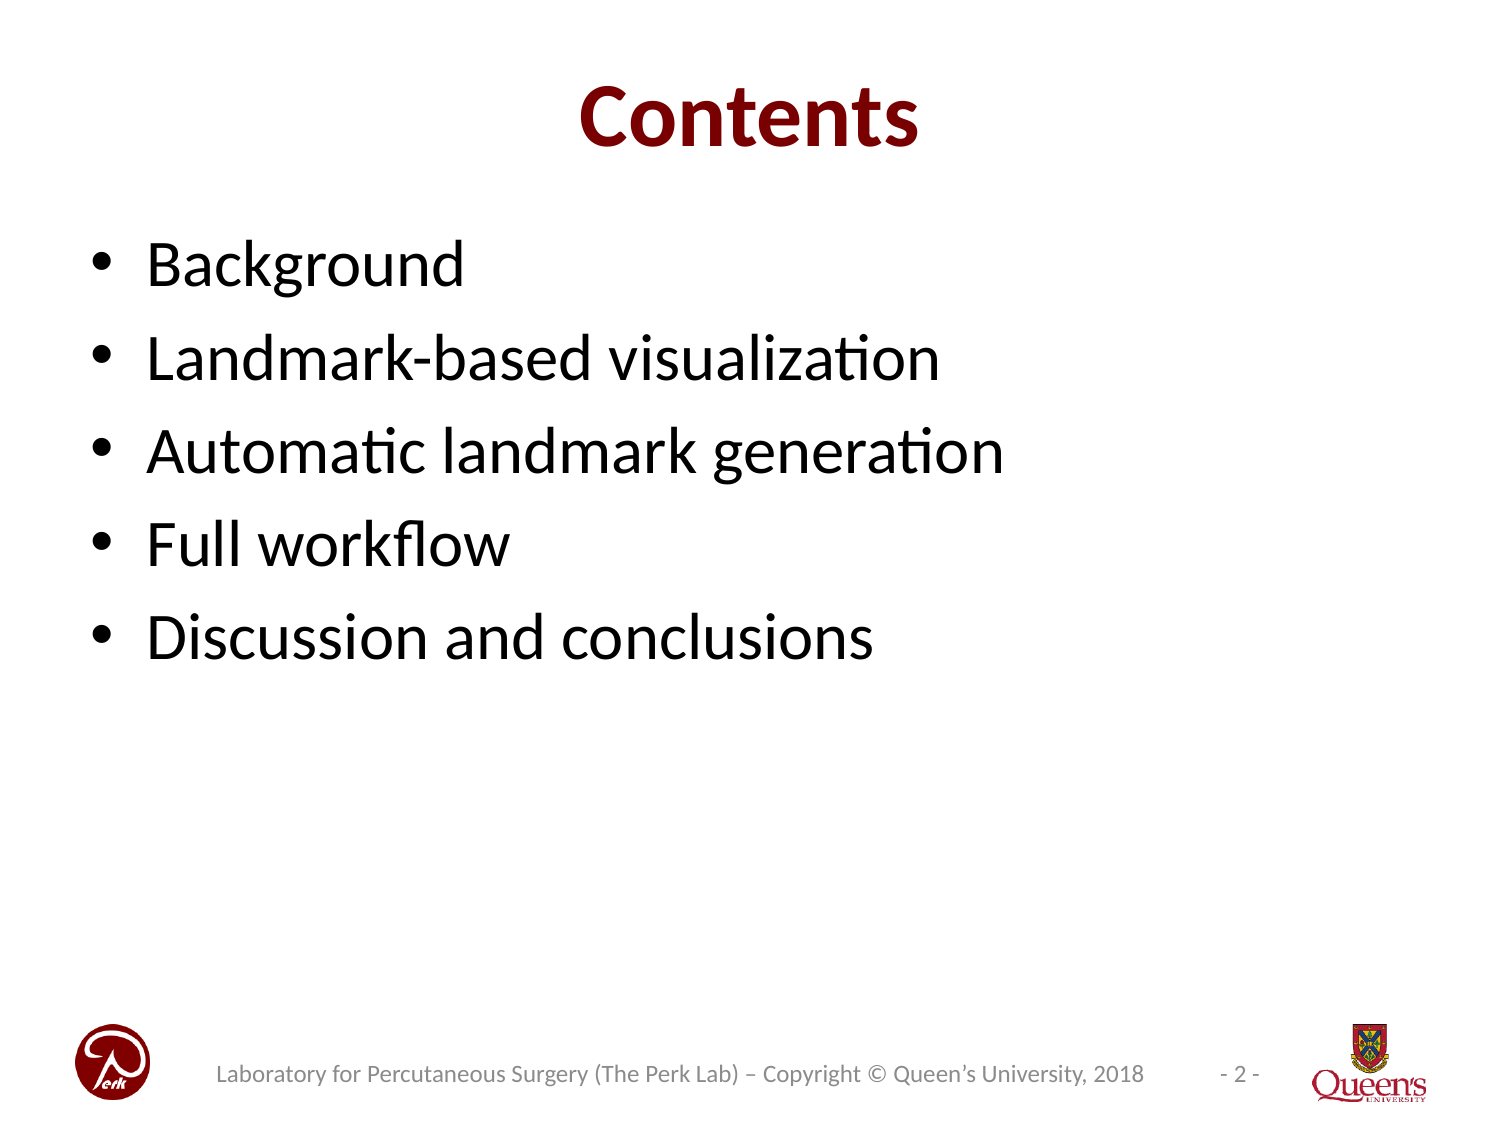

# Contents
Background
Landmark-based visualization
Automatic landmark generation
Full workflow
Discussion and conclusions
Laboratory for Percutaneous Surgery (The Perk Lab) – Copyright © Queen’s University, 2018
- 2 -